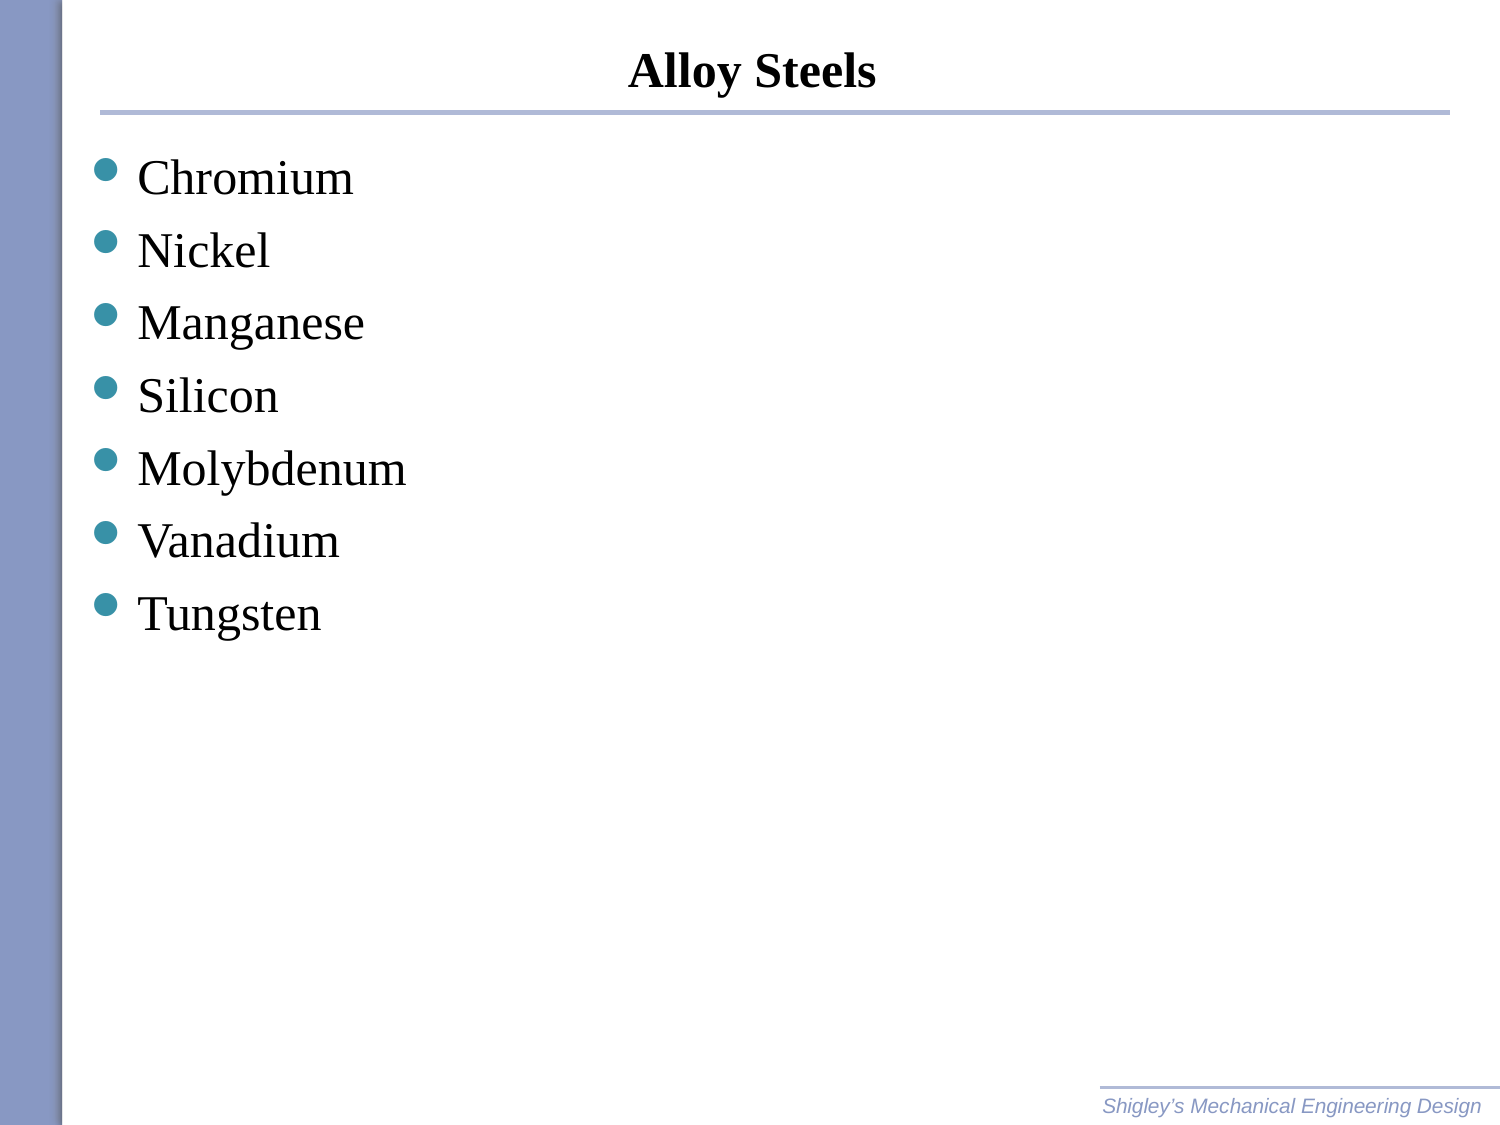

# Alloy Steels
Chromium
Nickel
Manganese
Silicon
Molybdenum
Vanadium
Tungsten
Shigley’s Mechanical Engineering Design